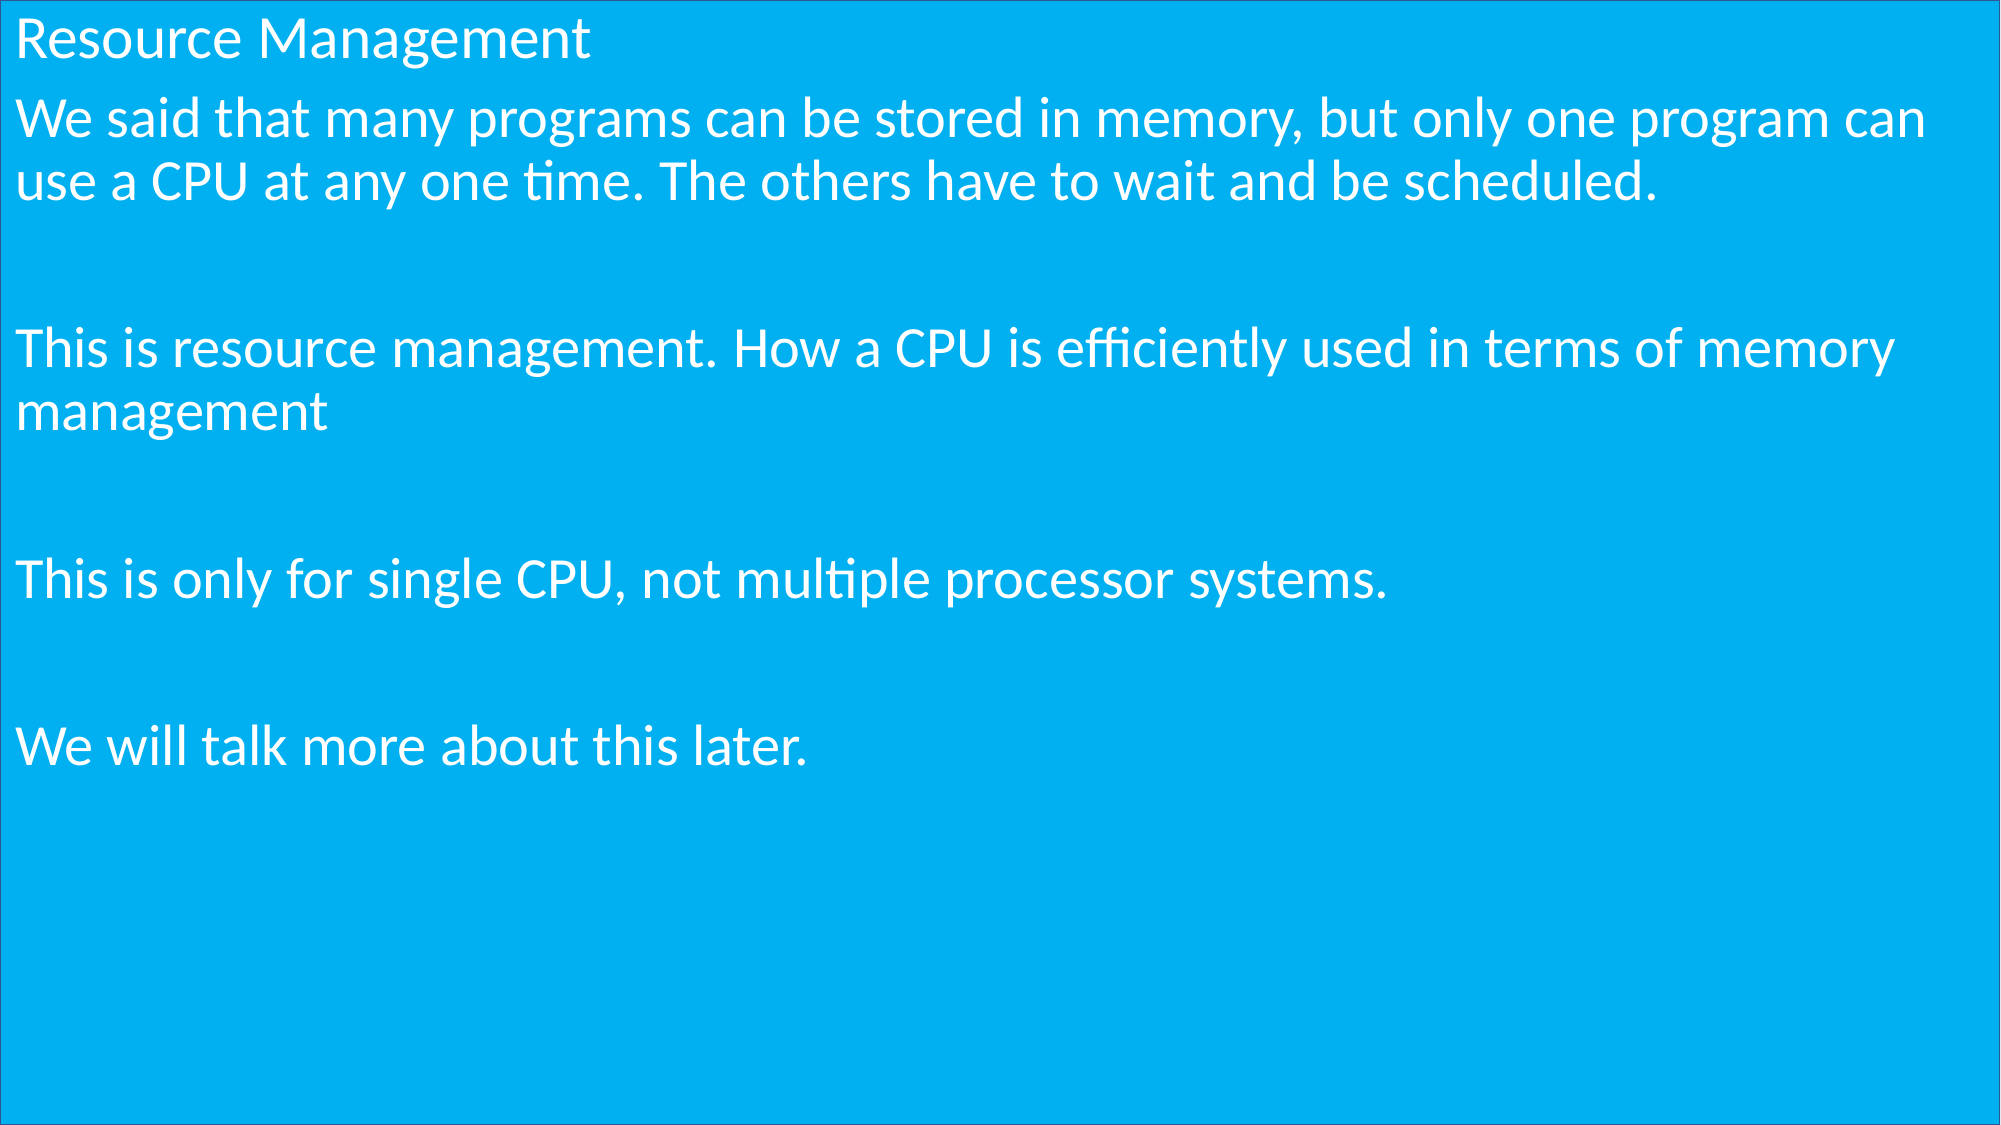

# Resource Management
We said that many programs can be stored in memory, but only one program can use a CPU at any one time. The others have to wait and be scheduled.

This is resource management. How a CPU is efficiently used in terms of memory management

This is only for single CPU, not multiple processor systems.

We will talk more about this later.